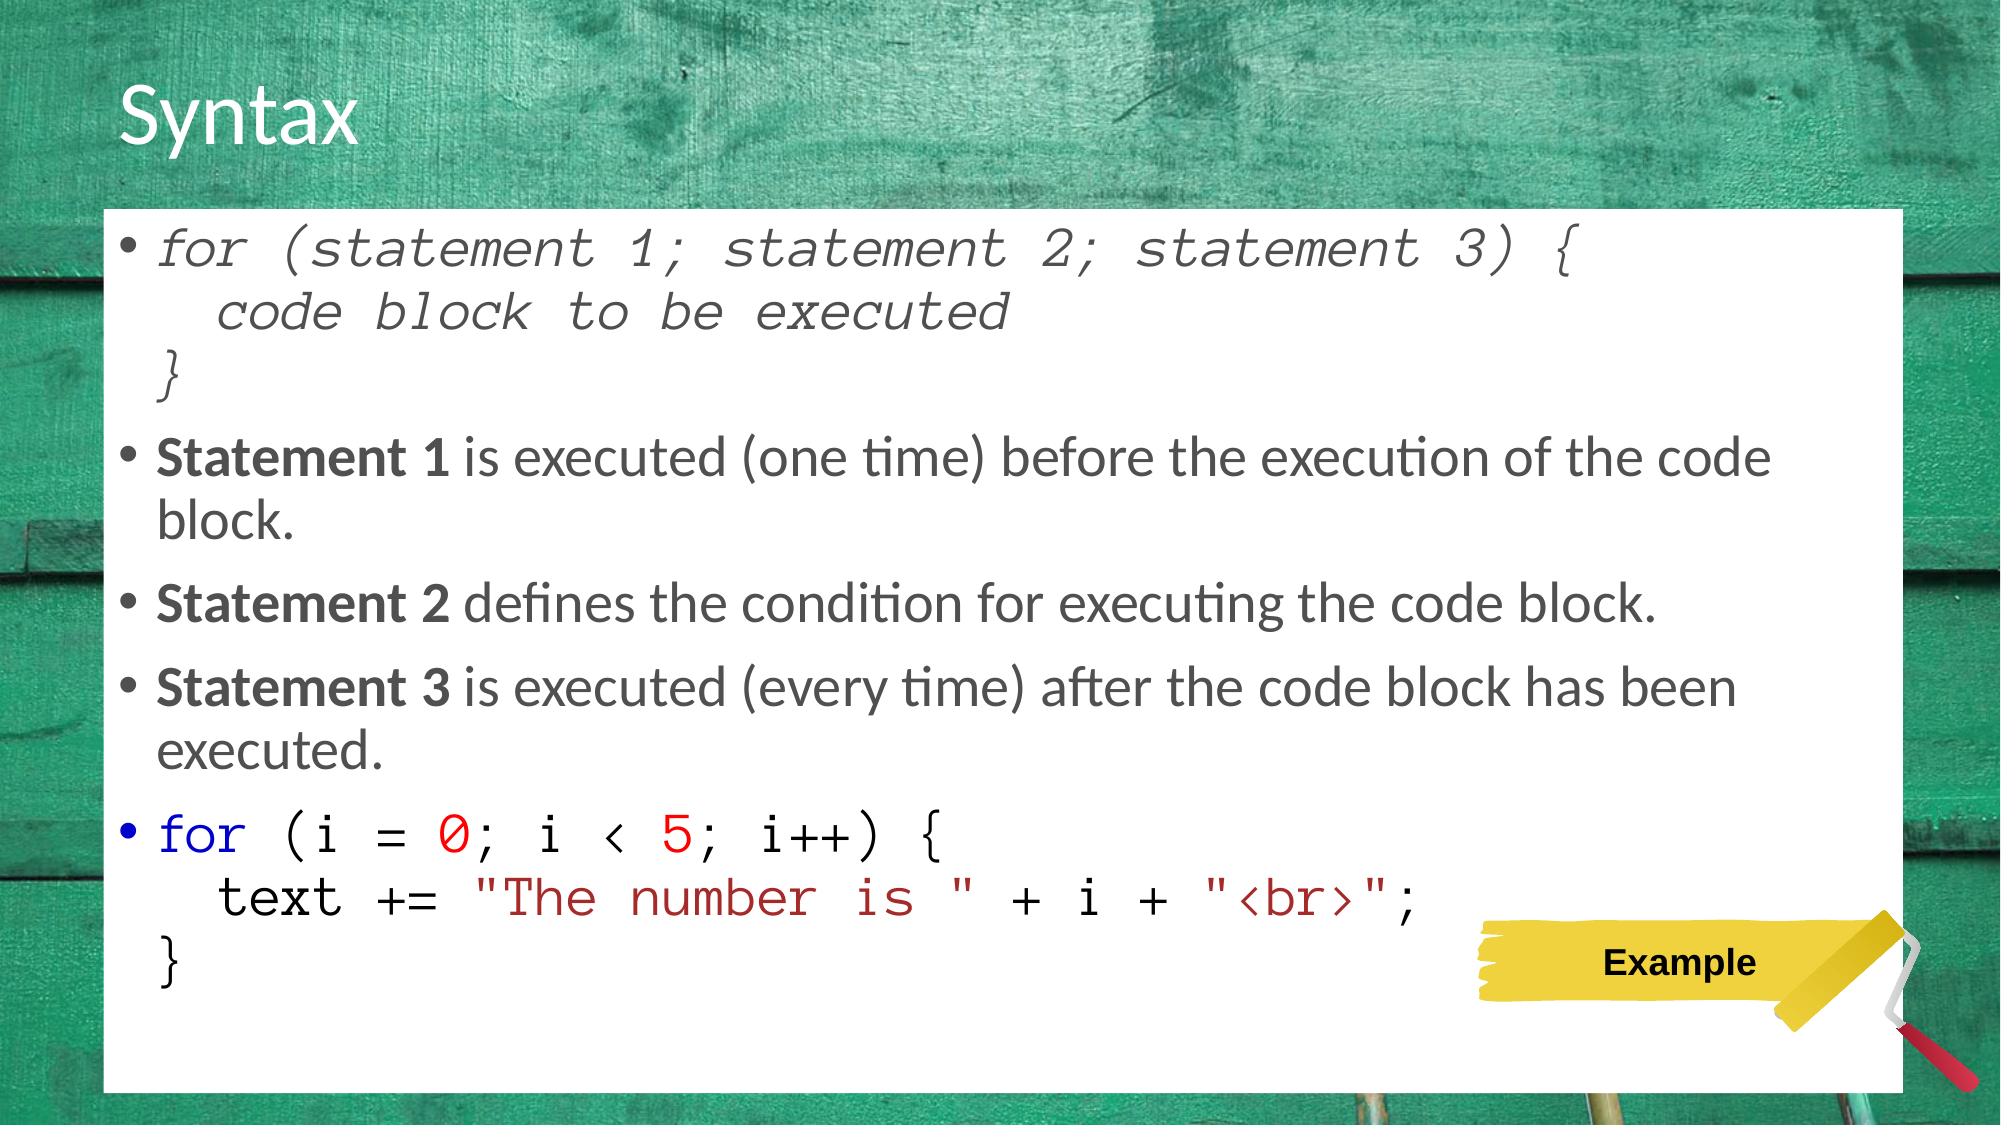

# Syntax
for (statement 1; statement 2; statement 3) {
  code block to be executed
}
Statement 1 is executed (one time) before the execution of the code block.
Statement 2 defines the condition for executing the code block.
Statement 3 is executed (every time) after the code block has been executed.
for (i = 0; i < 5; i++) {
  text += "The number is " + i + "<br>";
}
Example